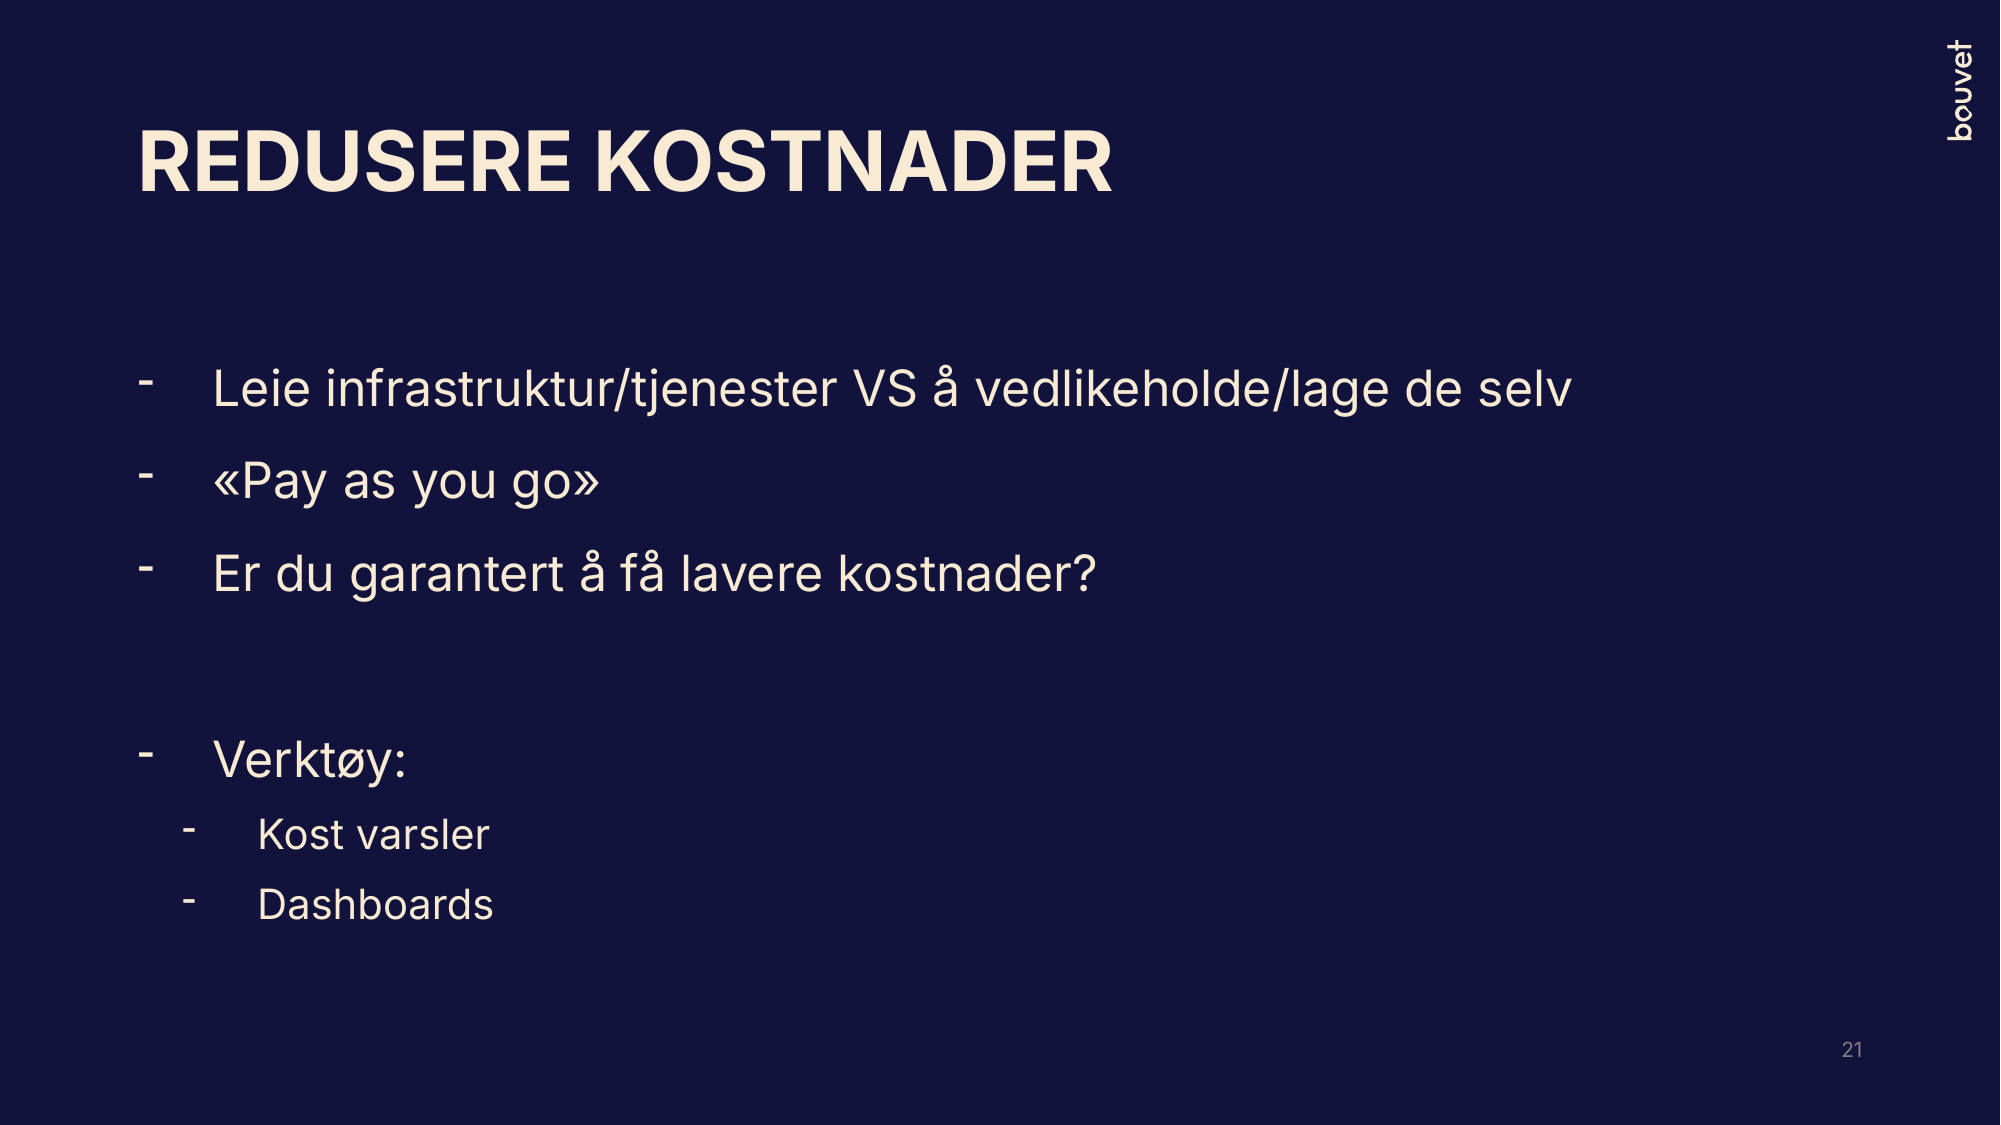

# REDUSERE KOSTNADER

Leie infrastruktur/tjenester VS å vedlikeholde/lage de selv
«Pay as you go»
Er du garantert å få lavere kostnader?

Verktøy:
Kost varsler
Dashboards

21